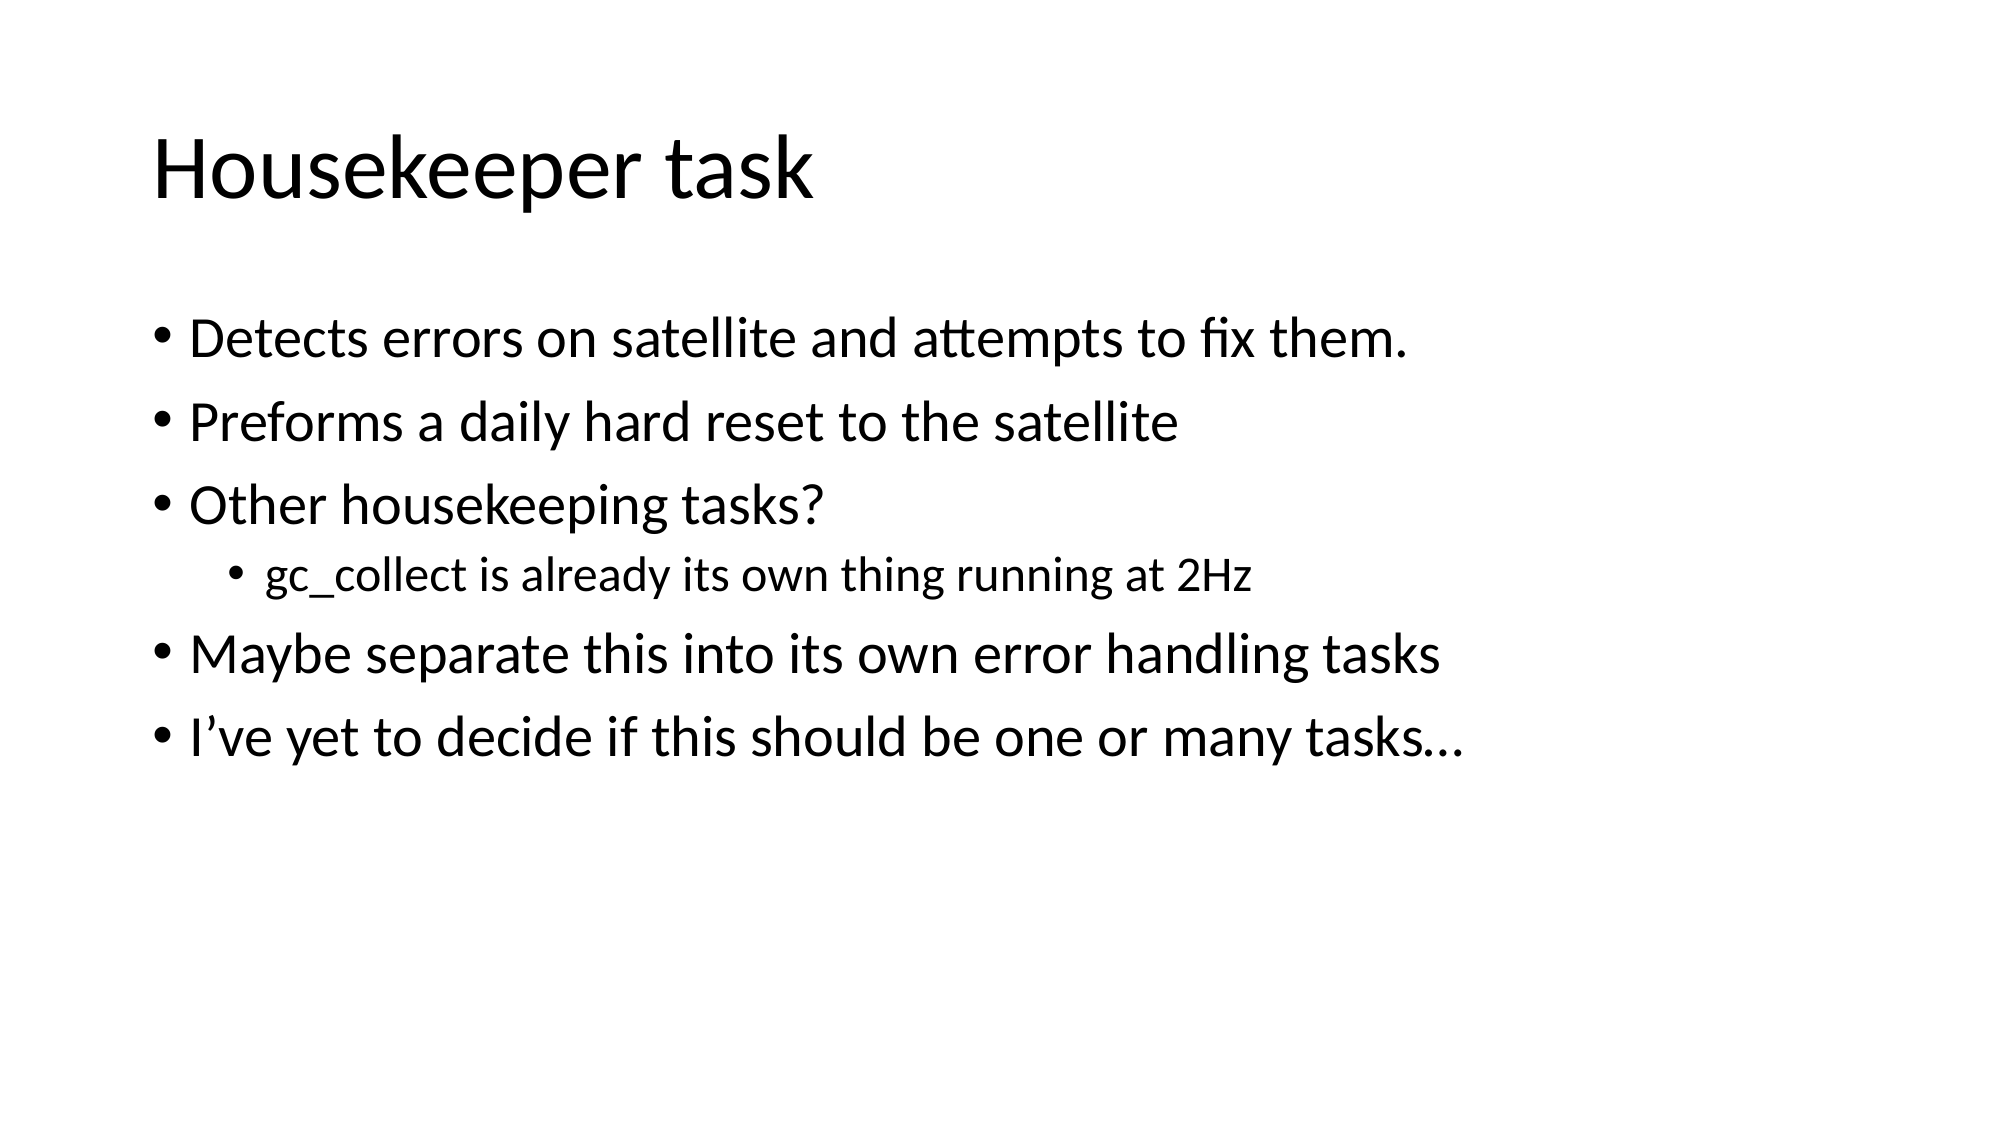

# Housekeeper task
Detects errors on satellite and attempts to fix them.
Preforms a daily hard reset to the satellite
Other housekeeping tasks?
gc_collect is already its own thing running at 2Hz
Maybe separate this into its own error handling tasks
I’ve yet to decide if this should be one or many tasks…